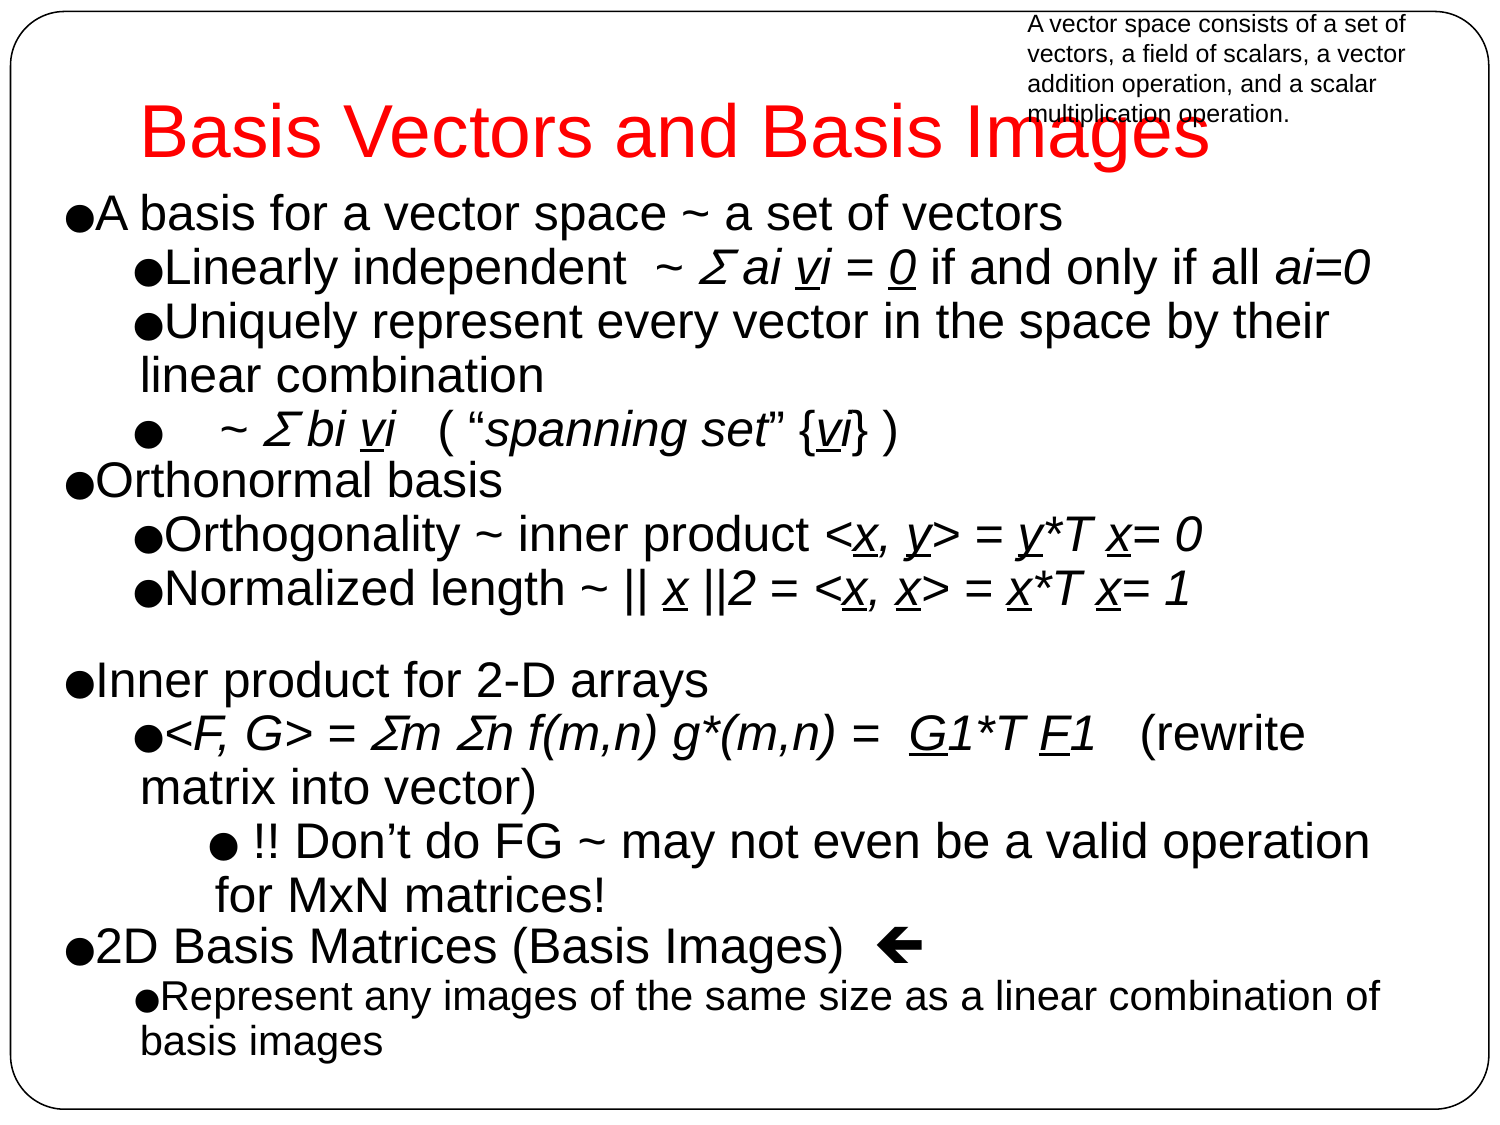

Basis Vectors and Basis Images
A vector space consists of a set of vectors, a field of scalars, a vector addition operation, and a scalar multiplication operation.
A basis for a vector space ~ a set of vectors
Linearly independent  ~ Σ ai vi = 0 if and only if all ai=0
Uniquely represent every vector in the space by their linear combination
    ~ Σ bi vi   ( “spanning set” {vi} )
Orthonormal basis
Orthogonality ~ inner product <x, y> = y*T x= 0
Normalized length ~ || x ||2 = <x, x> = x*T x= 1

Inner product for 2-D arrays
<F, G> = Σm Σn f(m,n) g*(m,n) =  G1*T F1   (rewrite matrix into vector)
 !! Don’t do FG ~ may not even be a valid operation for MxN matrices!
2D Basis Matrices (Basis Images)  🡸
Represent any images of the same size as a linear combination of basis images